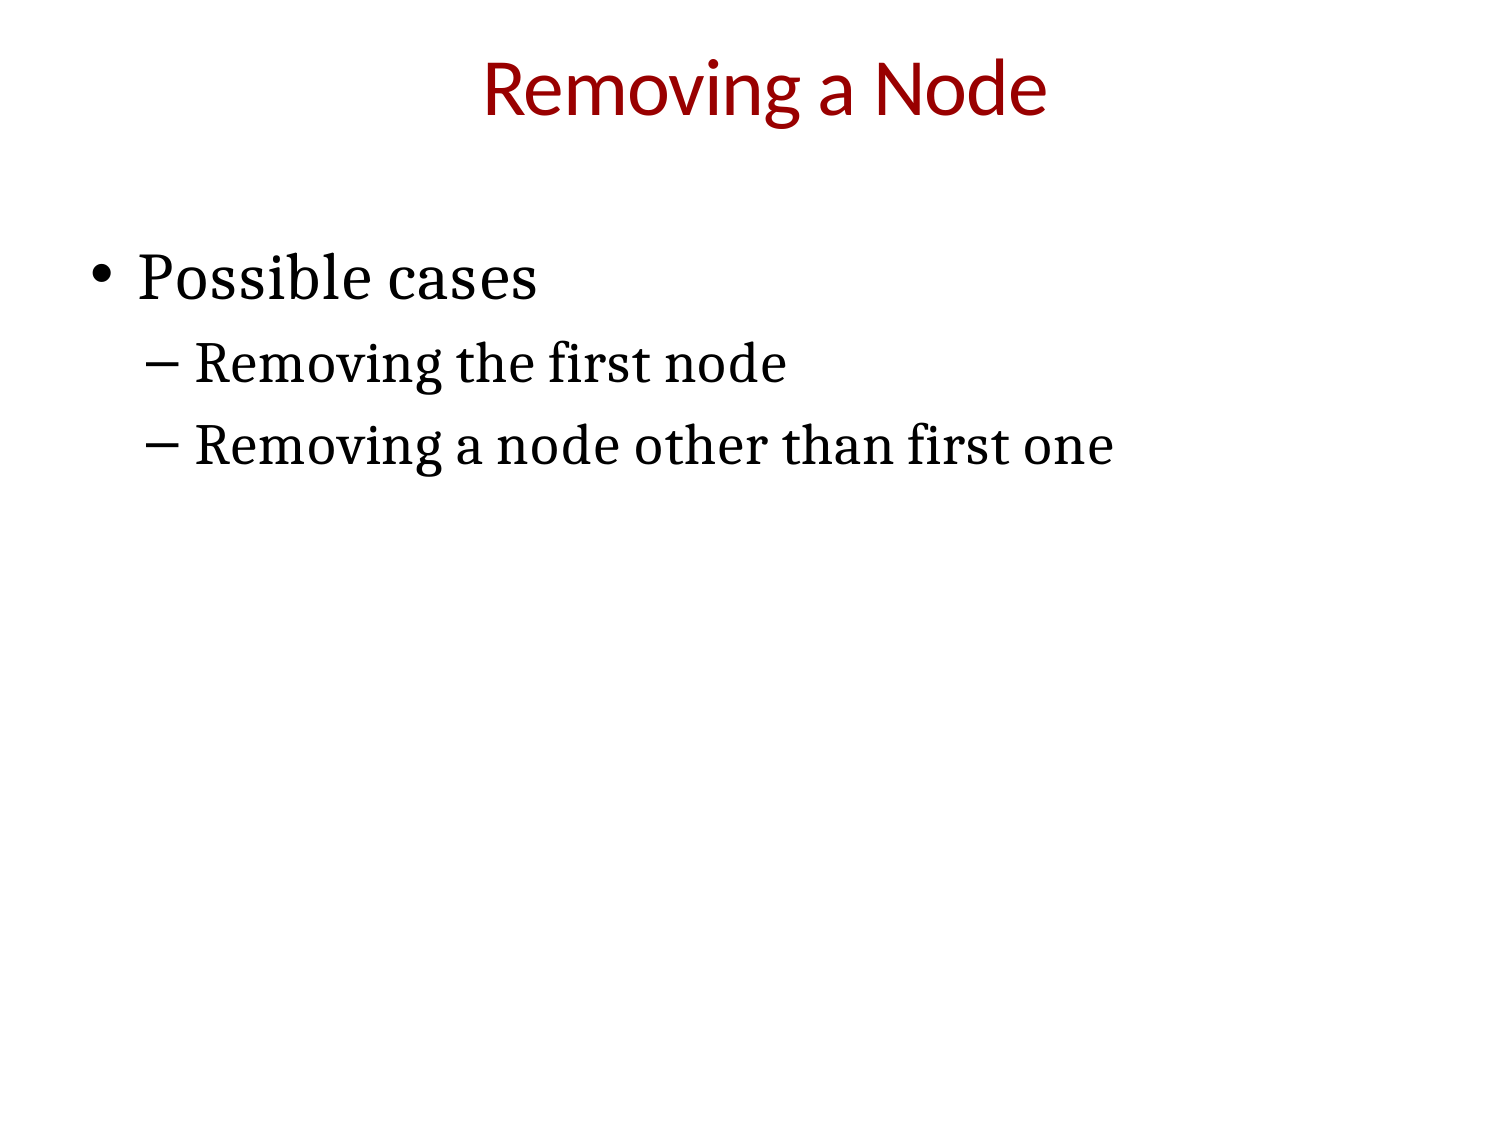

# Removing a Node
Possible cases
Removing the first node
Removing a node other than first one